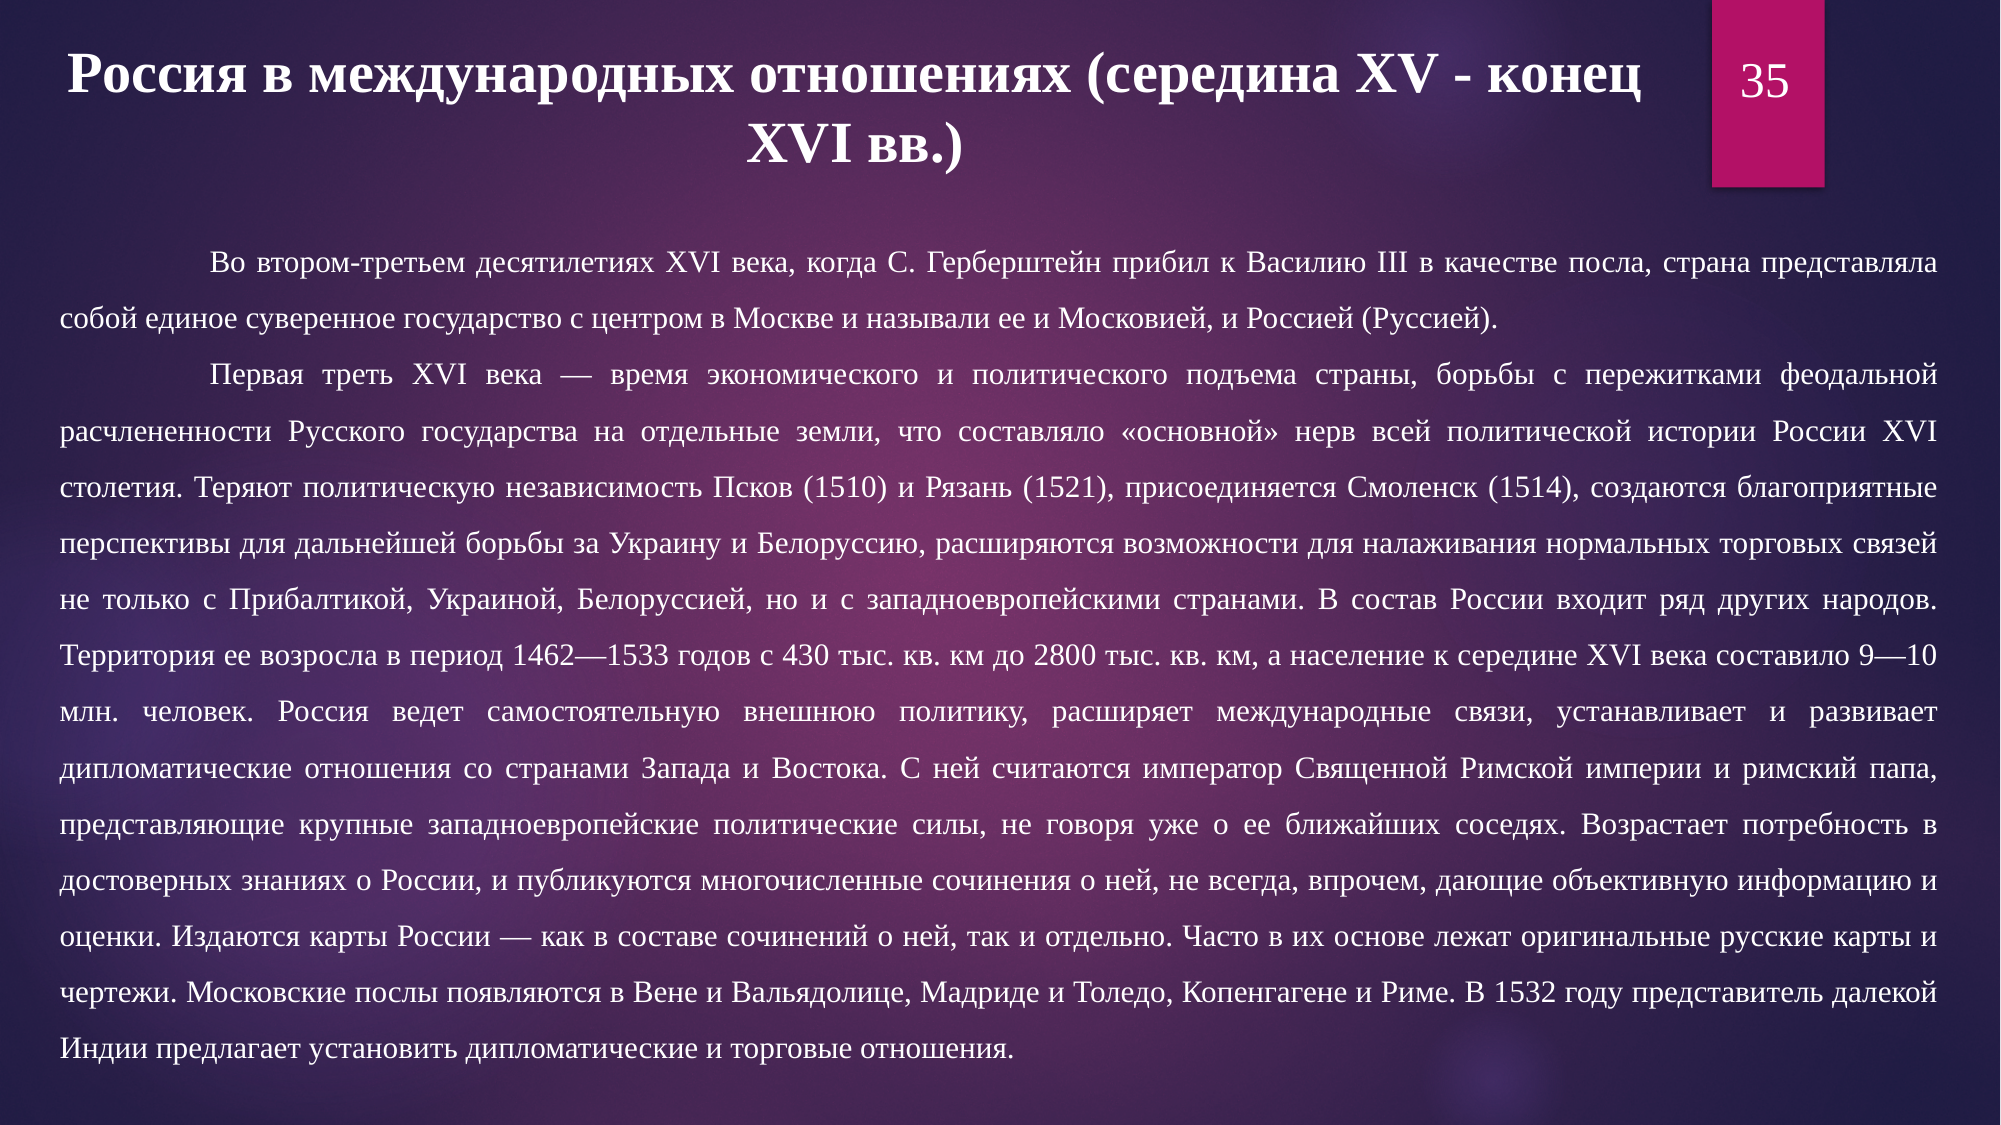

Россия в международных отношениях (середина XV - конец XVI вв.)
35
	Во втором-третьем десятилетиях XVI века, когда С. Герберштейн прибил к Василию III в качестве посла, страна представляла собой единое суверенное государство с центром в Москве и называли ее и Московией, и Россией (Руссией).
	Первая треть XVI века — время экономического и политического подъема страны, борьбы с пережитками феодальной расчлененности Русского государства на отдельные земли, что составляло «основной» нерв всей политической истории России XVI столетия. Теряют политическую независимость Псков (1510) и Рязань (1521), присоединяется Смоленск (1514), создаются благоприятные перспективы для дальнейшей борьбы за Украину и Белоруссию, расширяются возможности для налаживания нормальных торговых связей не только с Прибалтикой, Украиной, Белоруссией, но и с западноевропейскими странами. В состав России входит ряд других народов. Территория ее возросла в период 1462—1533 годов с 430 тыс. кв. км до 2800 тыс. кв. км, а население к середине XVI века составило 9—10 млн. человек. Россия ведет самостоятельную внешнюю политику, расширяет международные связи, устанавливает и развивает дипломатические отношения со странами Запада и Востока. С ней считаются император Священной Римской империи и римский папа, представляющие крупные западноевропейские политические силы, не говоря уже о ее ближайших соседях. Возрастает потребность в достоверных знаниях о России, и публикуются многочисленные сочинения о ней, не всегда, впрочем, дающие объективную информацию и оценки. Издаются карты России — как в составе сочинений о ней, так и отдельно. Часто в их основе лежат оригинальные русские карты и чертежи. Московские послы появляются в Вене и Вальядолице, Мадриде и Толедо, Копенгагене и Риме. В 1532 году представитель далекой Индии предлагает установить дипломатические и торговые отношения.